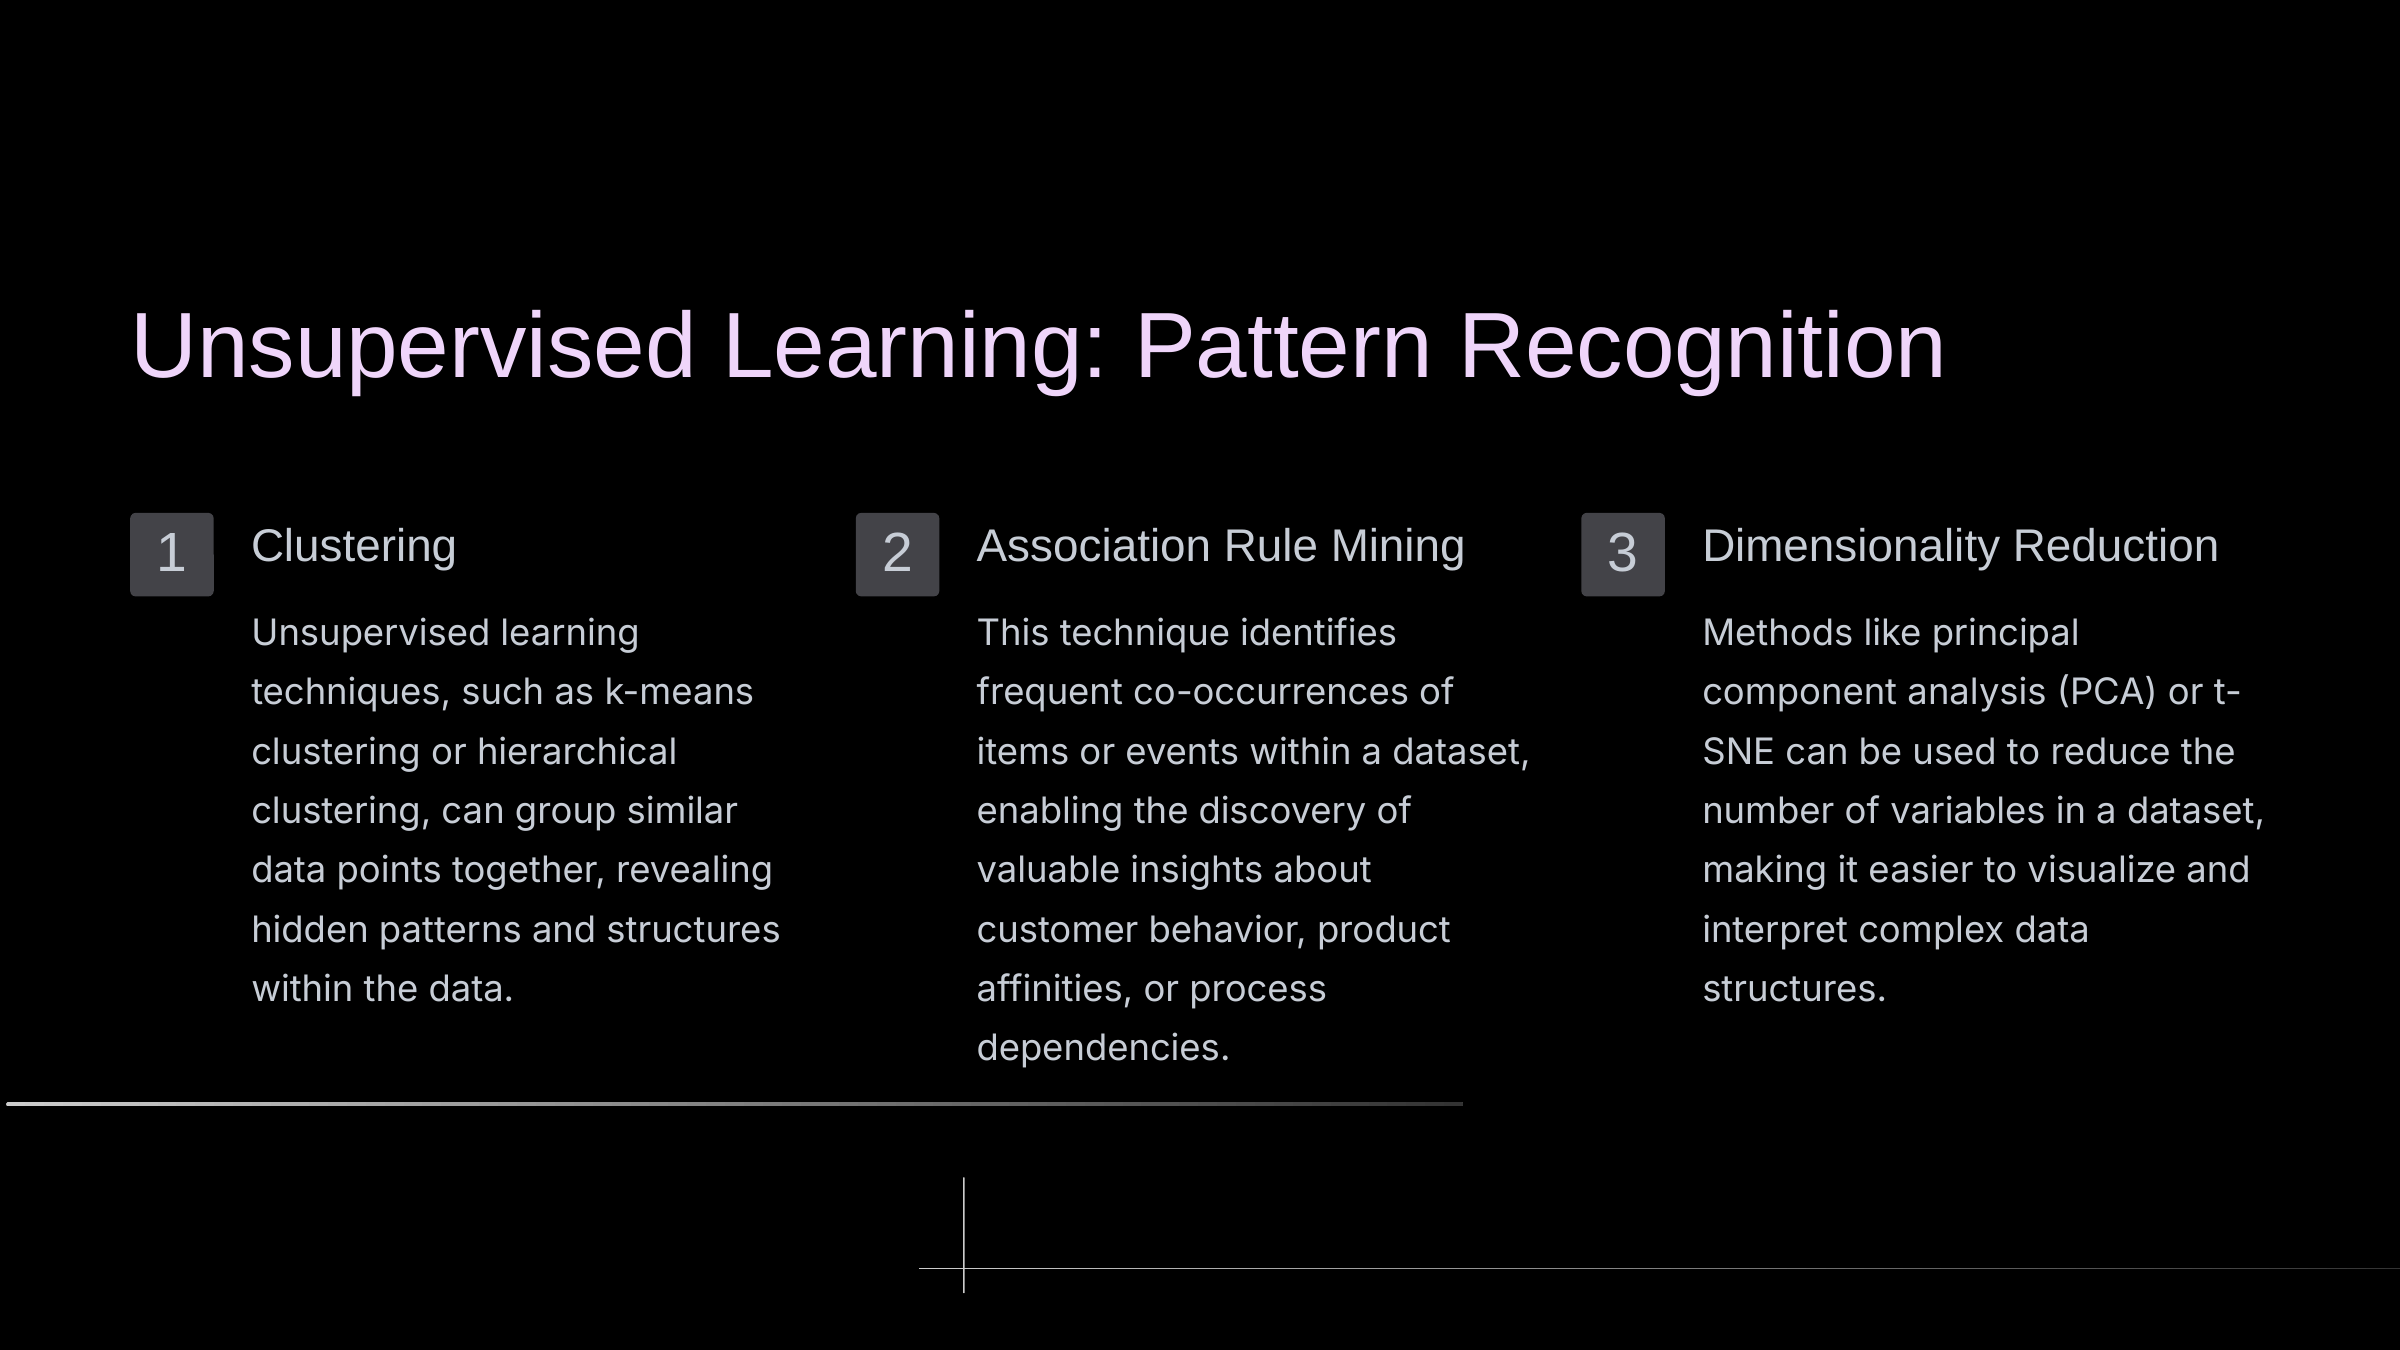

Unsupervised Learning: Pattern Recognition

Clustering

Association Rule Mining

Dimensionality Reduction
1
2
3
Unsupervised learning techniques, such as k-means clustering or hierarchical clustering, can group similar data points together, revealing hidden patterns and structures within the data.
This technique identifies frequent co-occurrences of items or events within a dataset, enabling the discovery of valuable insights about customer behavior, product affinities, or process dependencies.
Methods like principal component analysis (PCA) or t-SNE can be used to reduce the number of variables in a dataset, making it easier to visualize and interpret complex data structures.